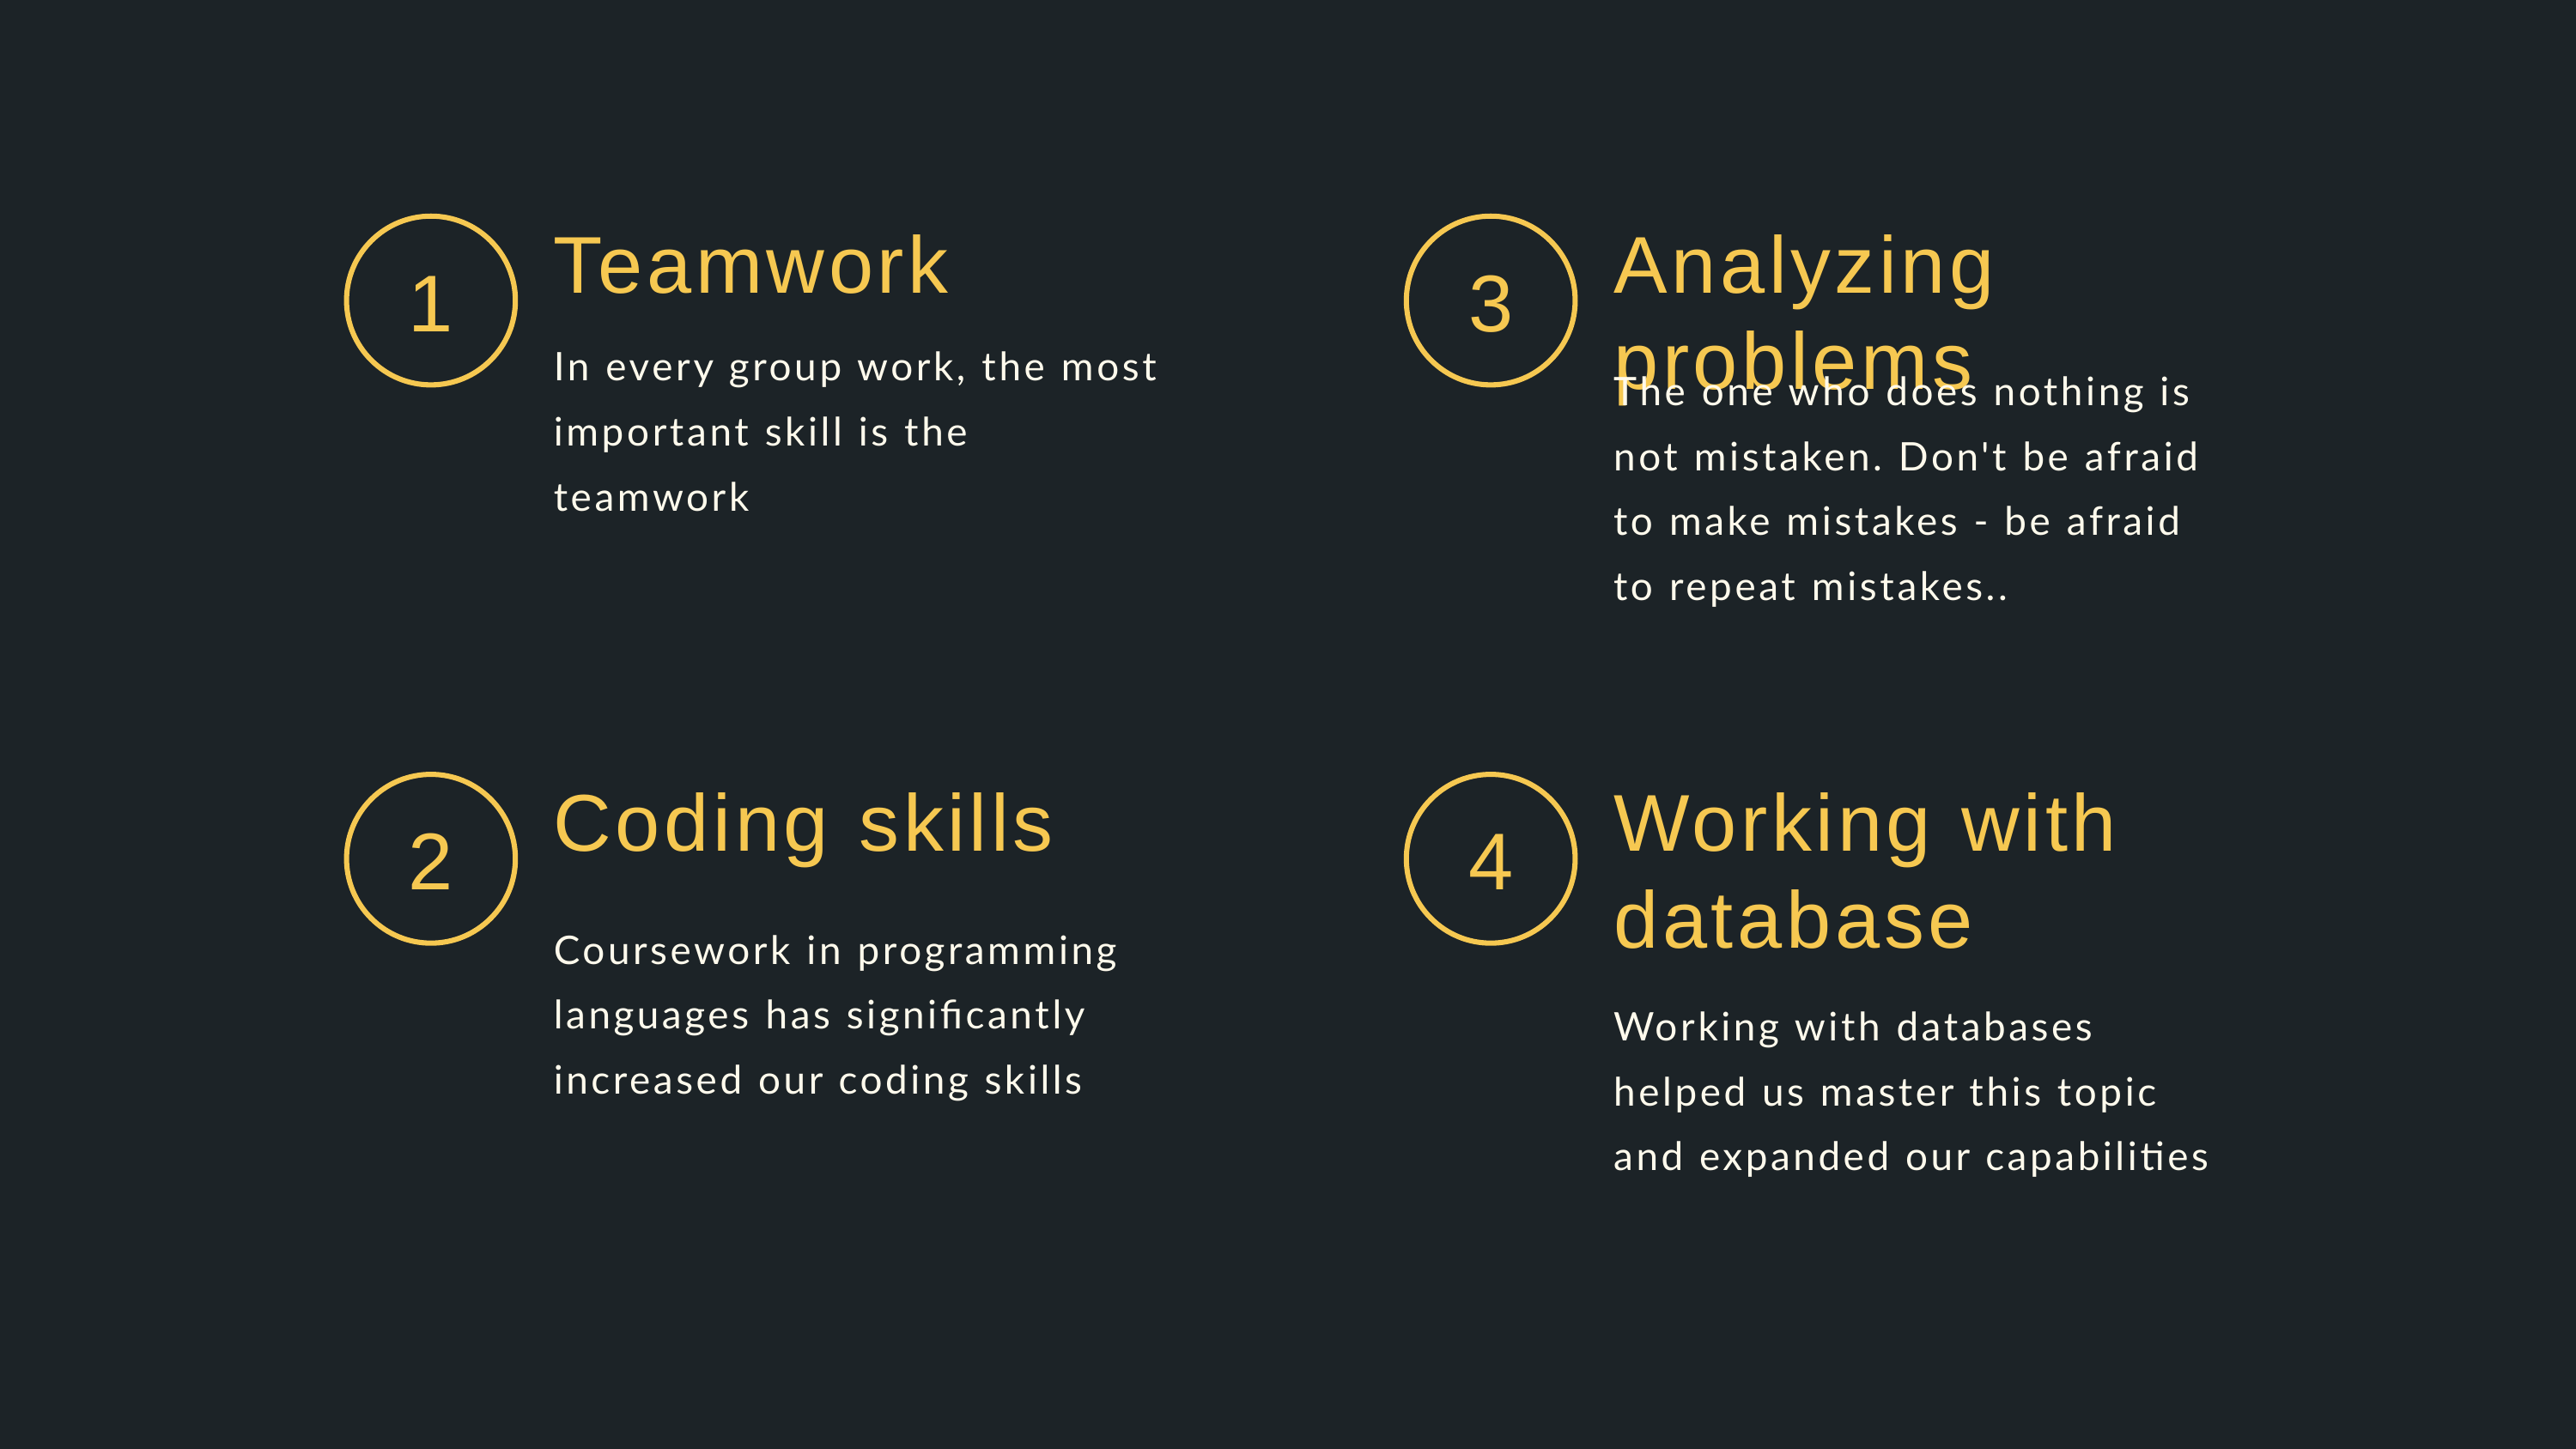

Teamwork
In every group work, the most important skill is the teamwork
Analyzing problems
The one who does nothing is not mistaken. Don't be afraid to make mistakes - be afraid to repeat mistakes..

1
3
Coding skills
Coursework in programming languages ​​has significantly increased our coding skills
Working with database
Working with databases helped us master this topic and expanded our capabilities

2
4